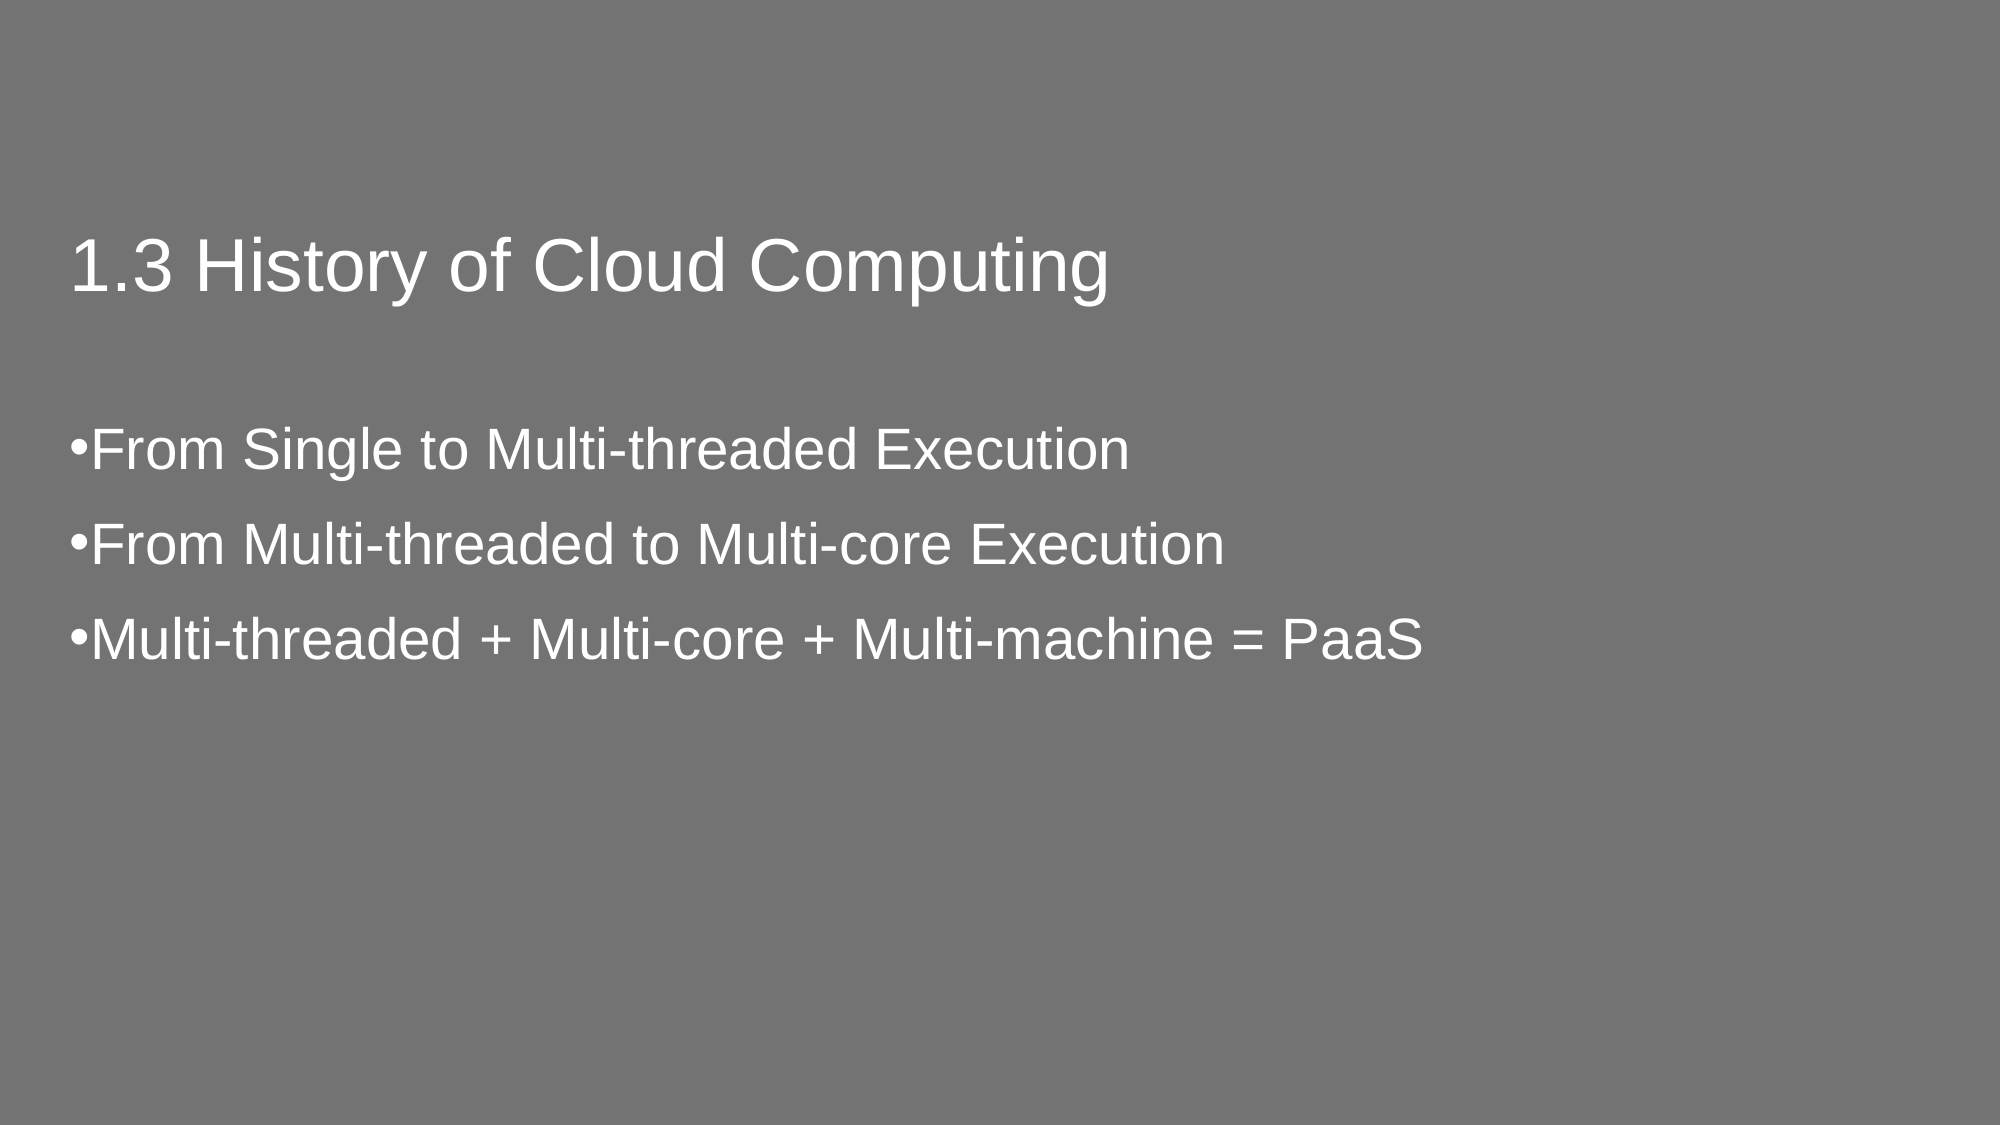

# 1.3 History of Cloud Computing
From Single to Multi-threaded Execution
From Multi-threaded to Multi-core Execution
Multi-threaded + Multi-core + Multi-machine = PaaS